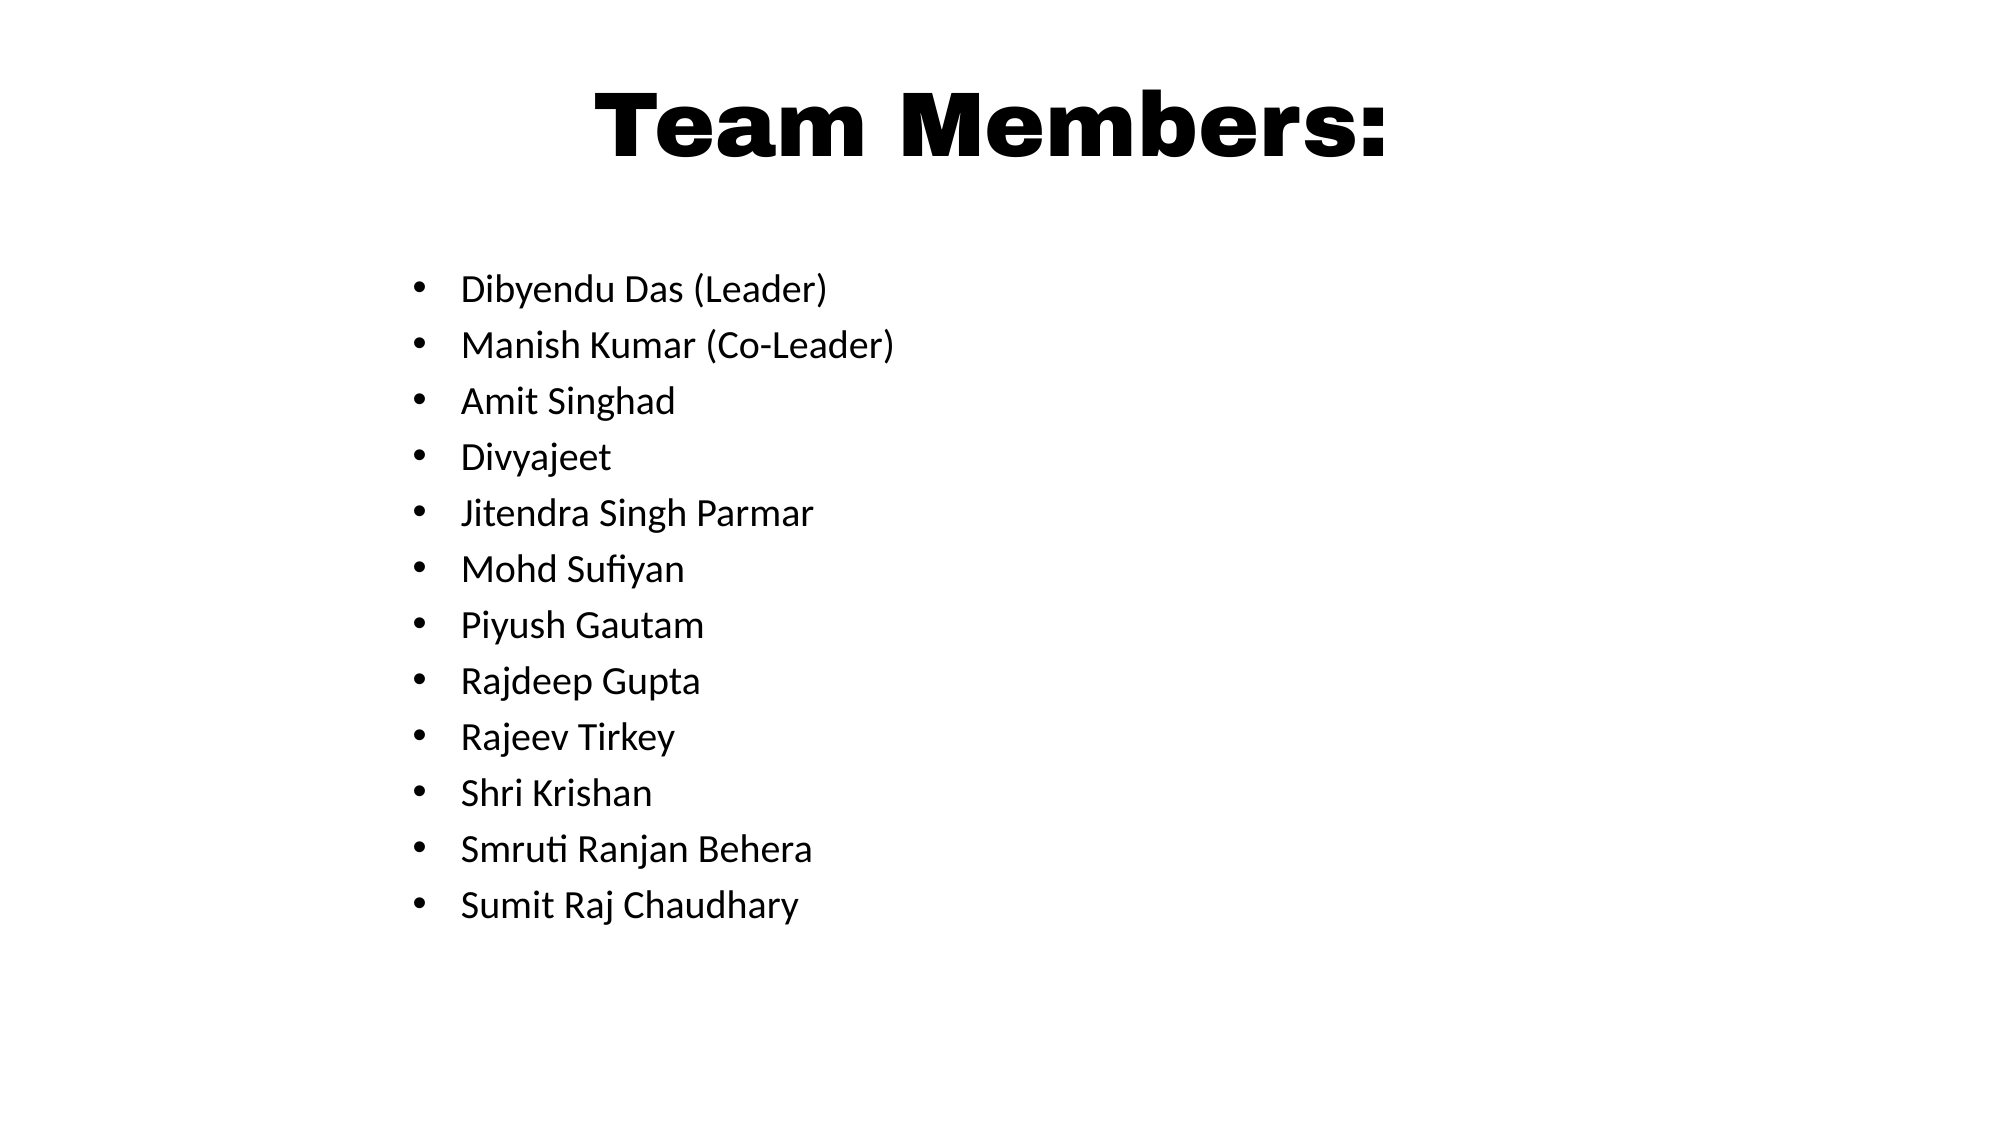

# Team Members:
Dibyendu Das (Leader)
Manish Kumar (Co-Leader)
Amit Singhad
Divyajeet
Jitendra Singh Parmar
Mohd Sufiyan
Piyush Gautam
Rajdeep Gupta
Rajeev Tirkey
Shri Krishan
Smruti Ranjan Behera
Sumit Raj Chaudhary